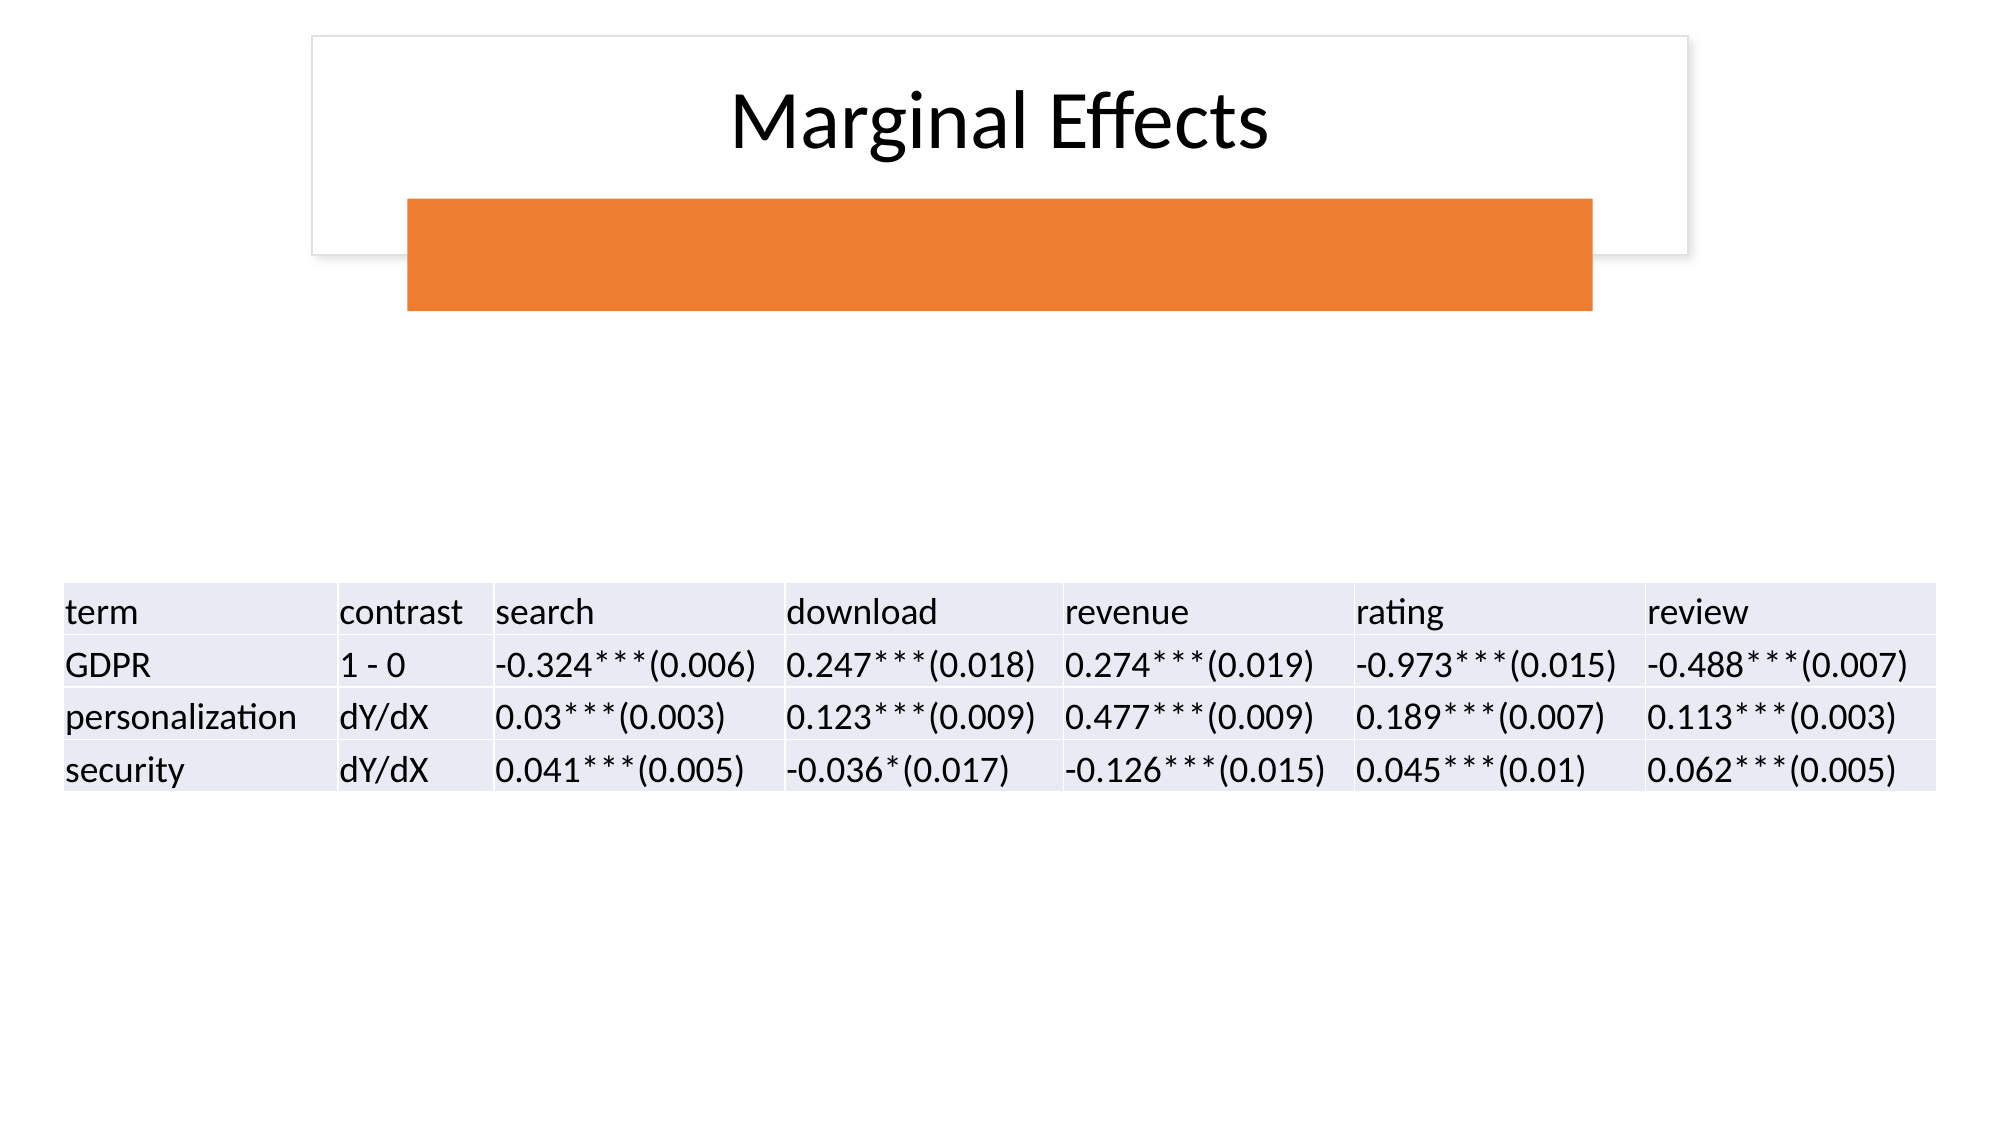

# Marginal Effects

| term | contrast | search | download | revenue | rating | review |
| --- | --- | --- | --- | --- | --- | --- |
| GDPR | 1 - 0 | -0.324\*\*\*(0.006) | 0.247\*\*\*(0.018) | 0.274\*\*\*(0.019) | -0.973\*\*\*(0.015) | -0.488\*\*\*(0.007) |
| personalization | dY/dX | 0.03\*\*\*(0.003) | 0.123\*\*\*(0.009) | 0.477\*\*\*(0.009) | 0.189\*\*\*(0.007) | 0.113\*\*\*(0.003) |
| security | dY/dX | 0.041\*\*\*(0.005) | -0.036\*(0.017) | -0.126\*\*\*(0.015) | 0.045\*\*\*(0.01) | 0.062\*\*\*(0.005) |
44